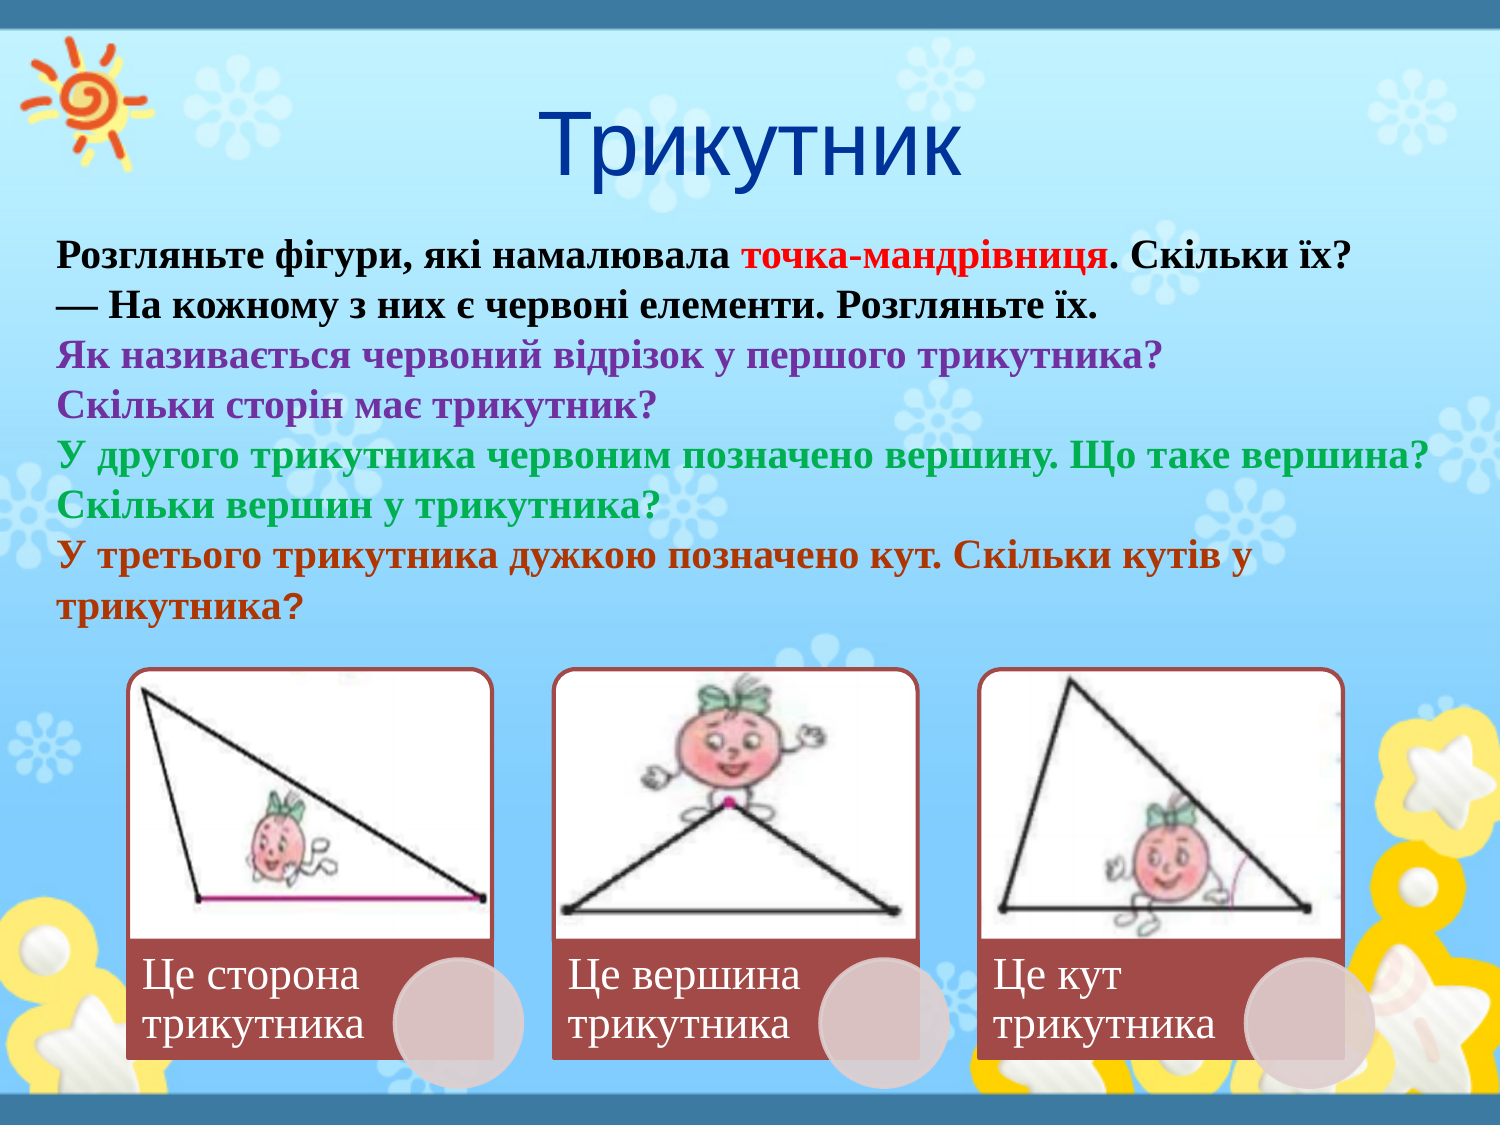

# Трикутник
Розгляньте фігури, які намалювала точка-мандрівниця. Скільки їх?
— На кожному з них є червоні елементи. Розгляньте їх.
Як називається червоний відрізок у першого трикутника?
Скільки сторін має трикутник?
У другого трикутника червоним позначено вершину. Що таке вершина? Скільки вершин у трикутника?
У третього трикутника дужкою позначено кут. Скільки кутів у трикутника?
Це сторона трикутника
Це вершина трикутника
Це кут трикутника